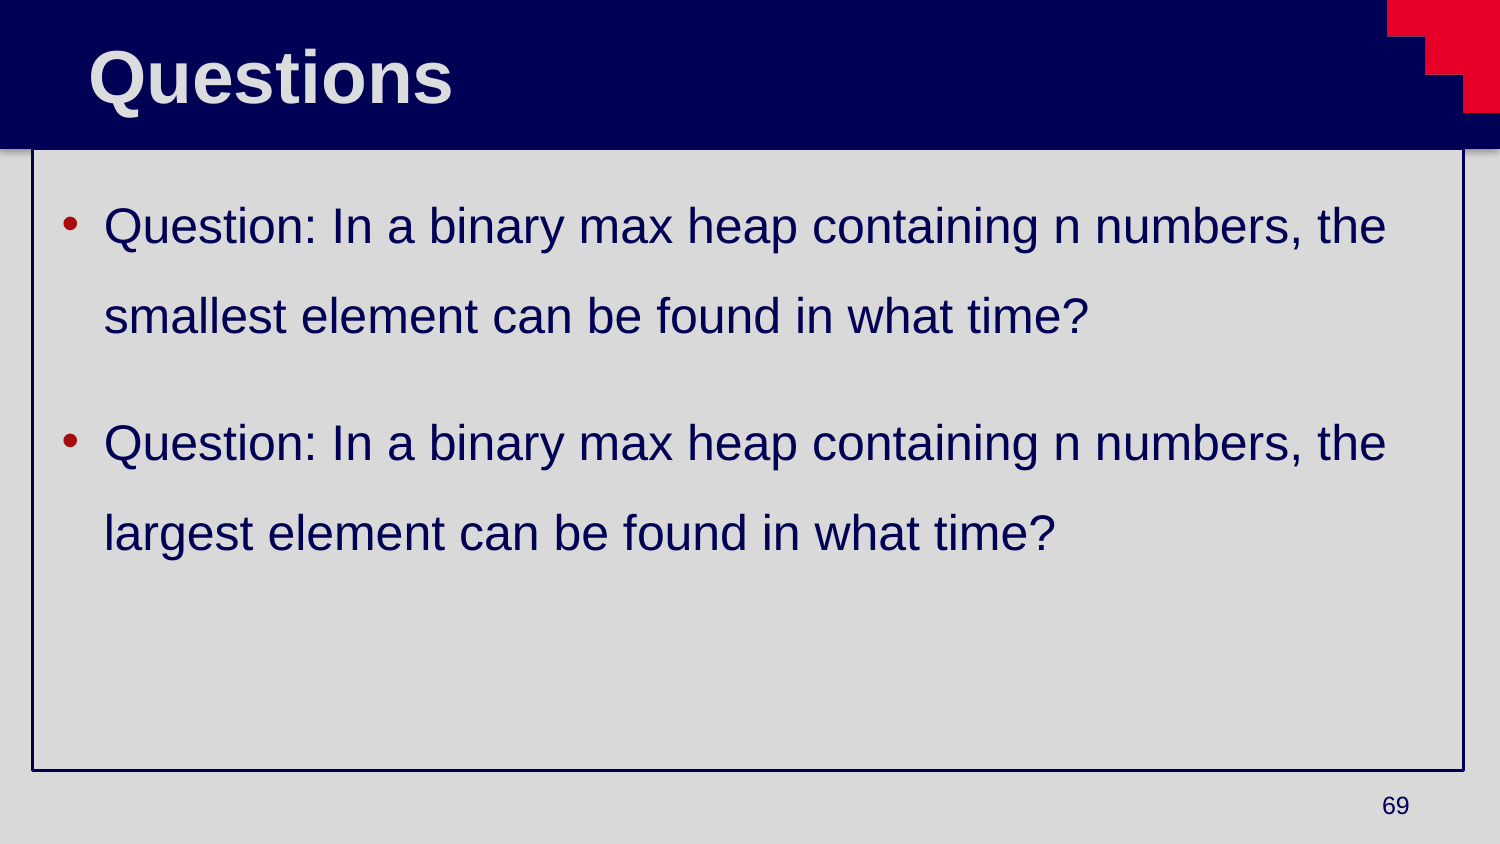

# Questions
Question: In a binary max heap containing n numbers, the smallest element can be found in what time?
Question: In a binary max heap containing n numbers, the largest element can be found in what time?

69